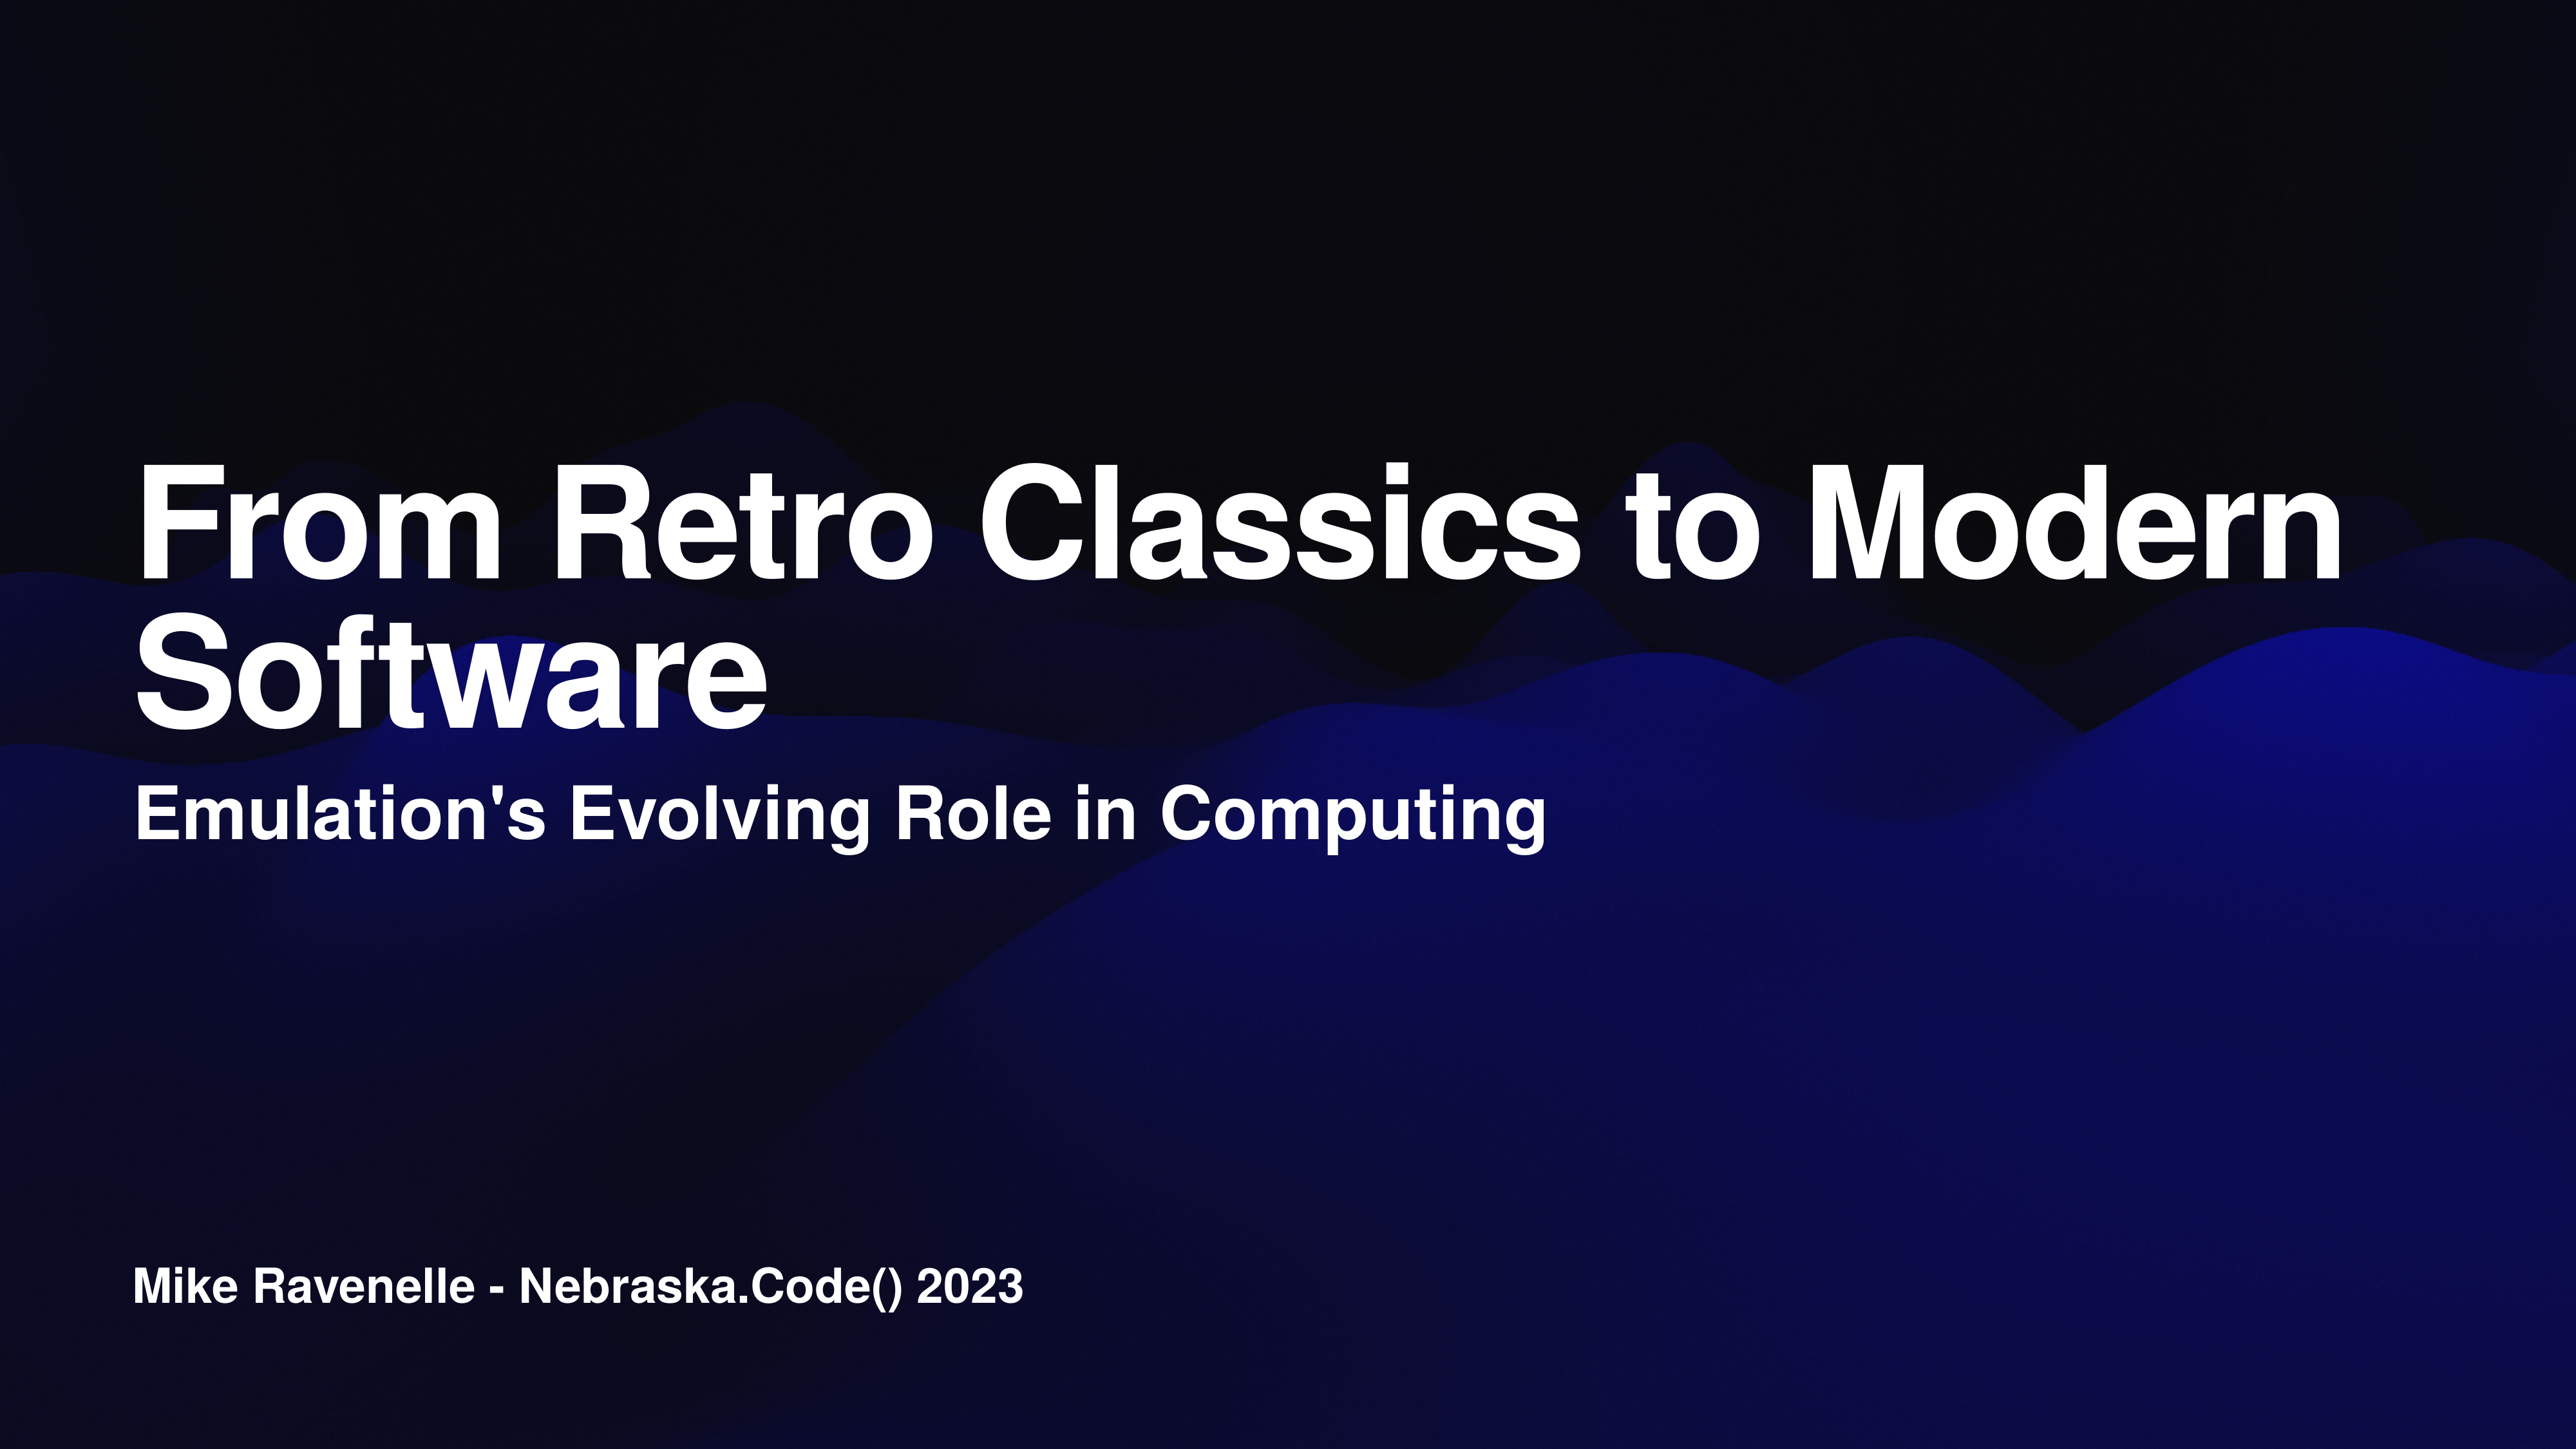

# From Retro Classics to Modern Software
Emulation's Evolving Role in Computing
Mike Ravenelle - Nebraska.Code() 2023